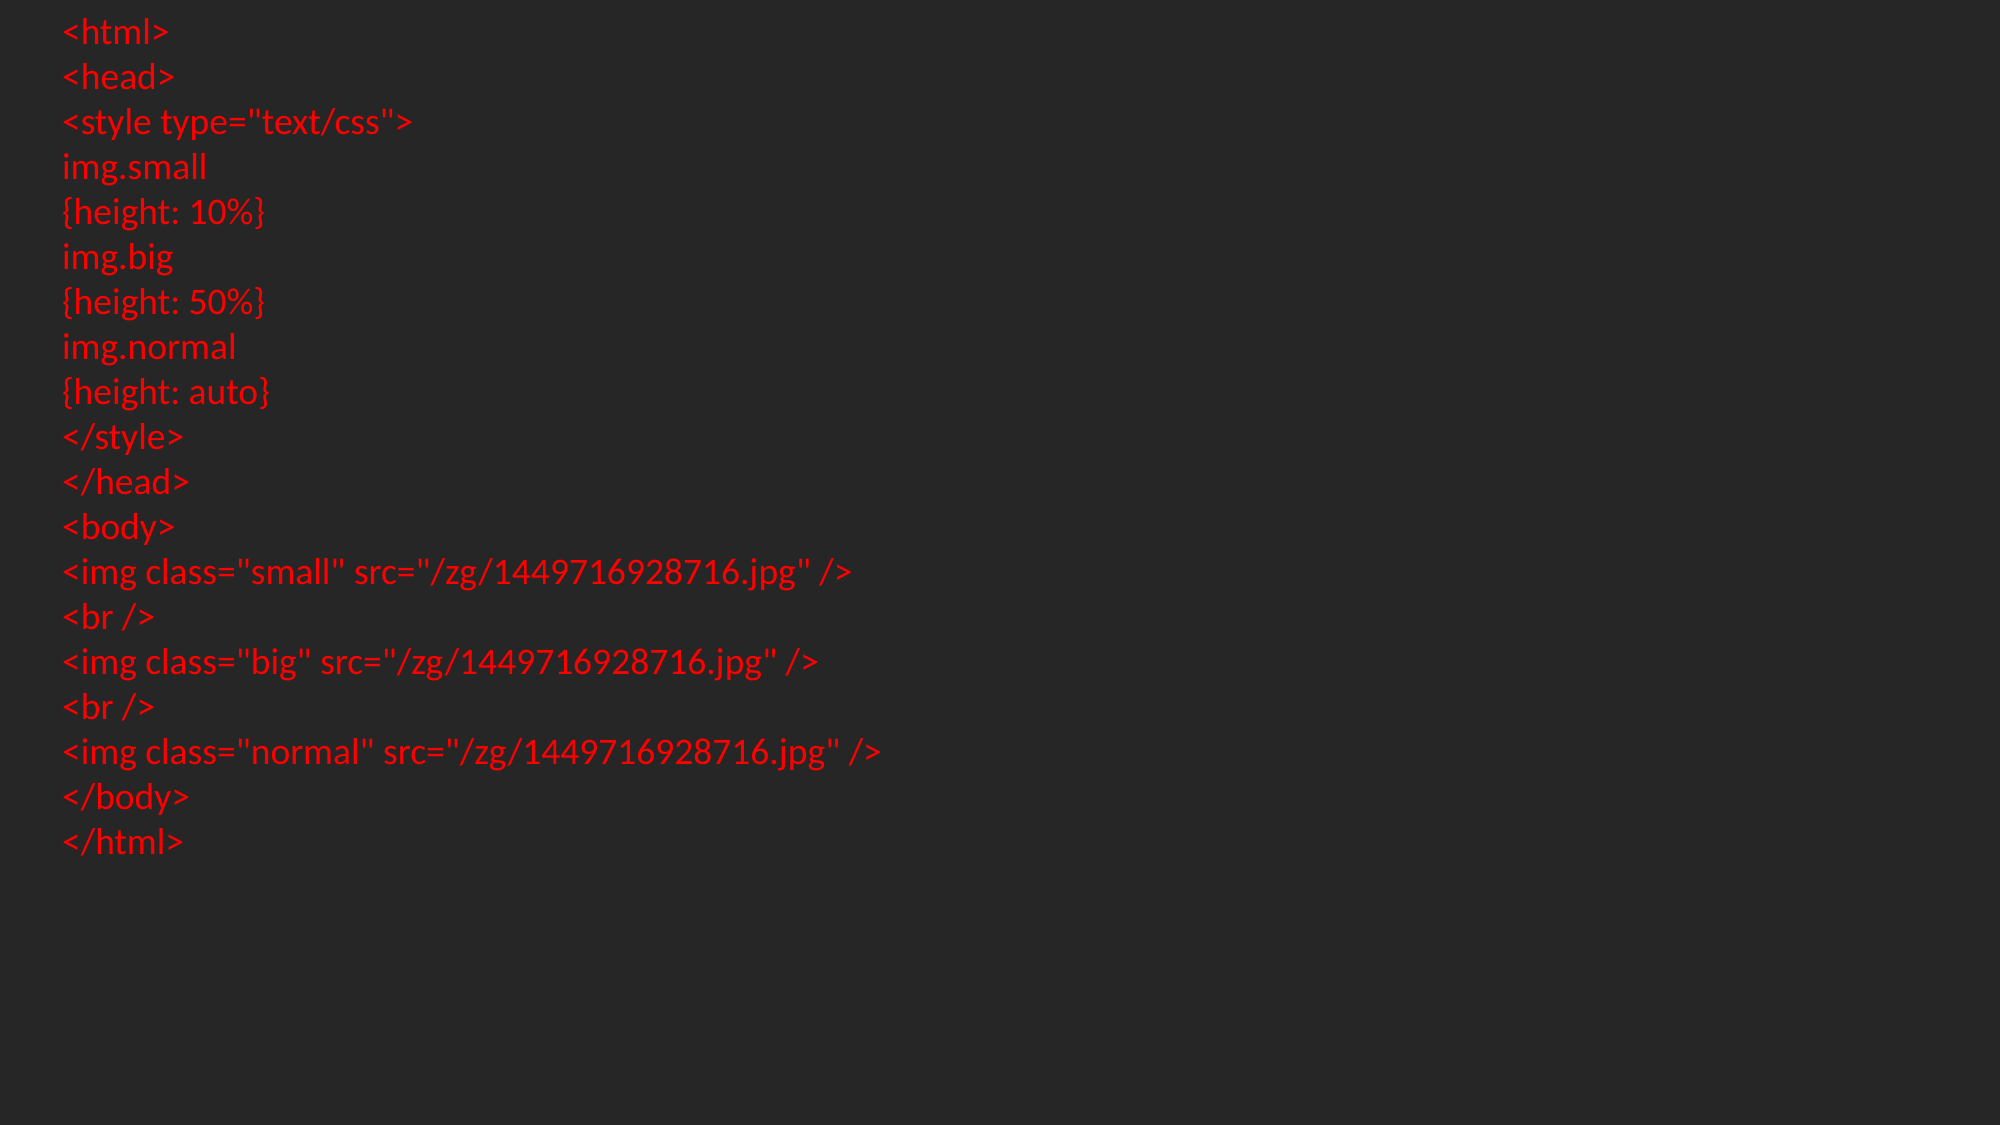

<html>
<head>
<style type="text/css">
img.small
{height: 10%}
img.big
{height: 50%}
img.normal
{height: auto}
</style>
</head>
<body>
<img class="small" src="/zg/1449716928716.jpg" />
<br />
<img class="big" src="/zg/1449716928716.jpg" />
<br />
<img class="normal" src="/zg/1449716928716.jpg" />
</body>
</html>